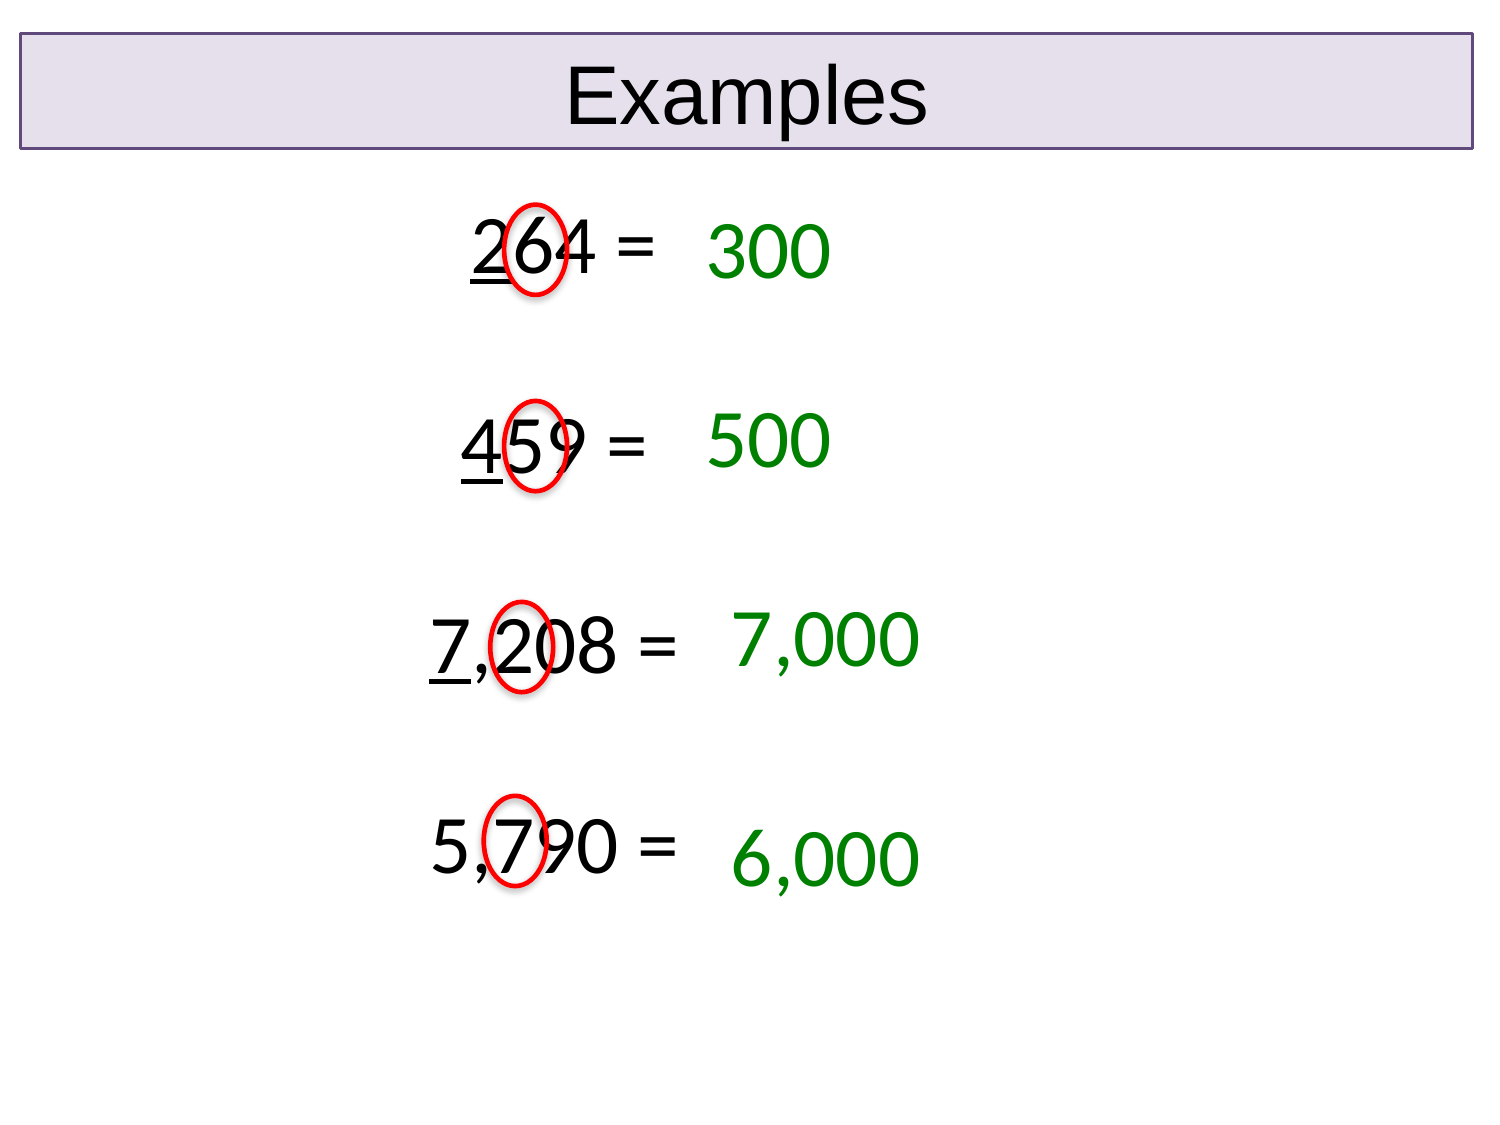

Examples
264 =

459 =

7,208 =

5,790 =

300

500

7,000

6,000